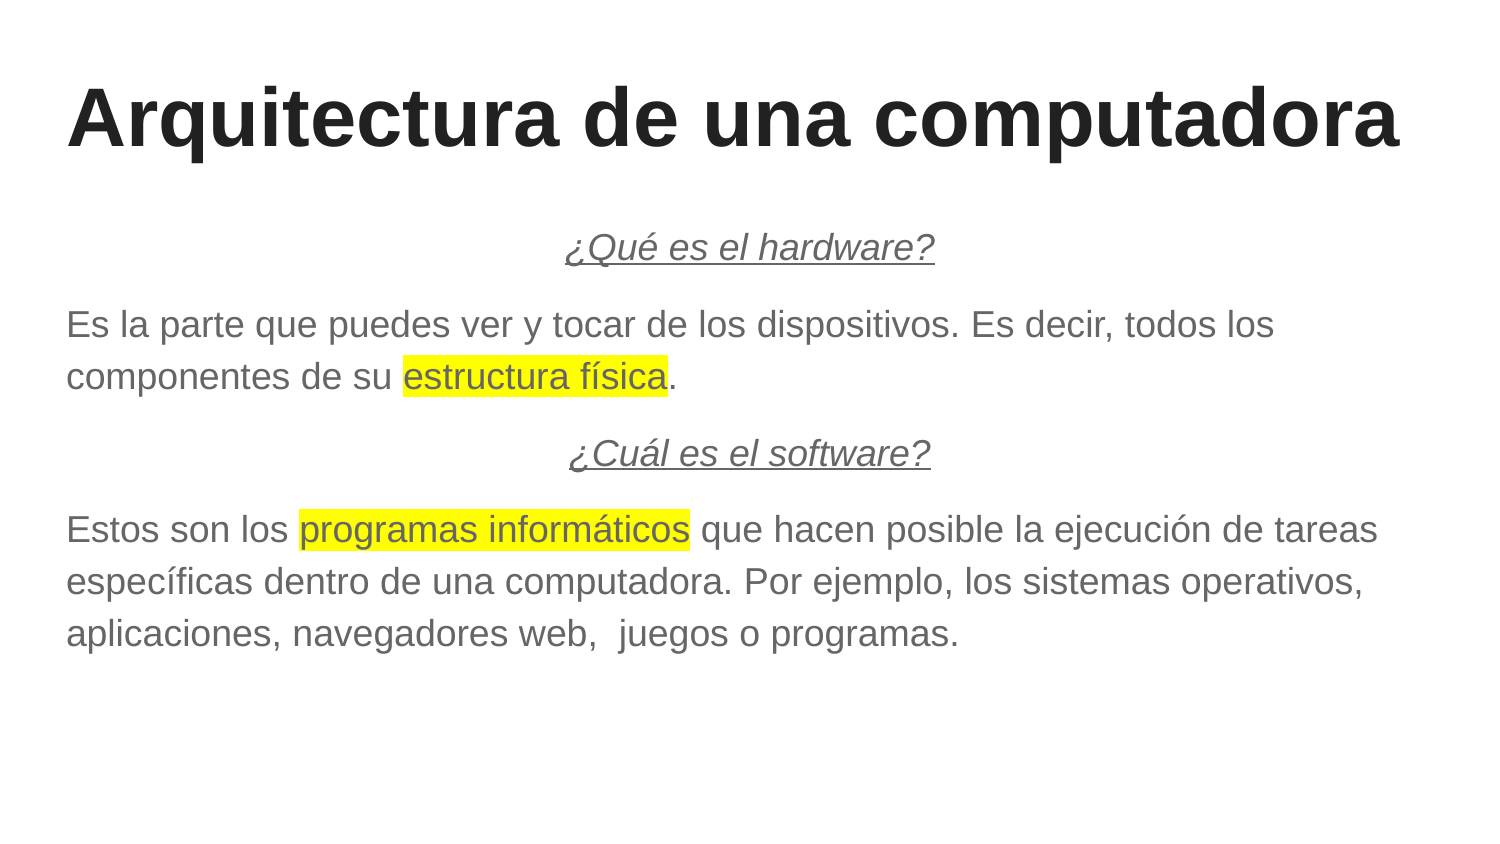

# Arquitectura de una computadora
¿Qué es el hardware?
Es la parte que puedes ver y tocar de los dispositivos. Es decir, todos los componentes de su estructura física.
¿Cuál es el software?
Estos son los programas informáticos que hacen posible la ejecución de tareas específicas dentro de una computadora. Por ejemplo, los sistemas operativos, aplicaciones, navegadores web,  juegos o programas.